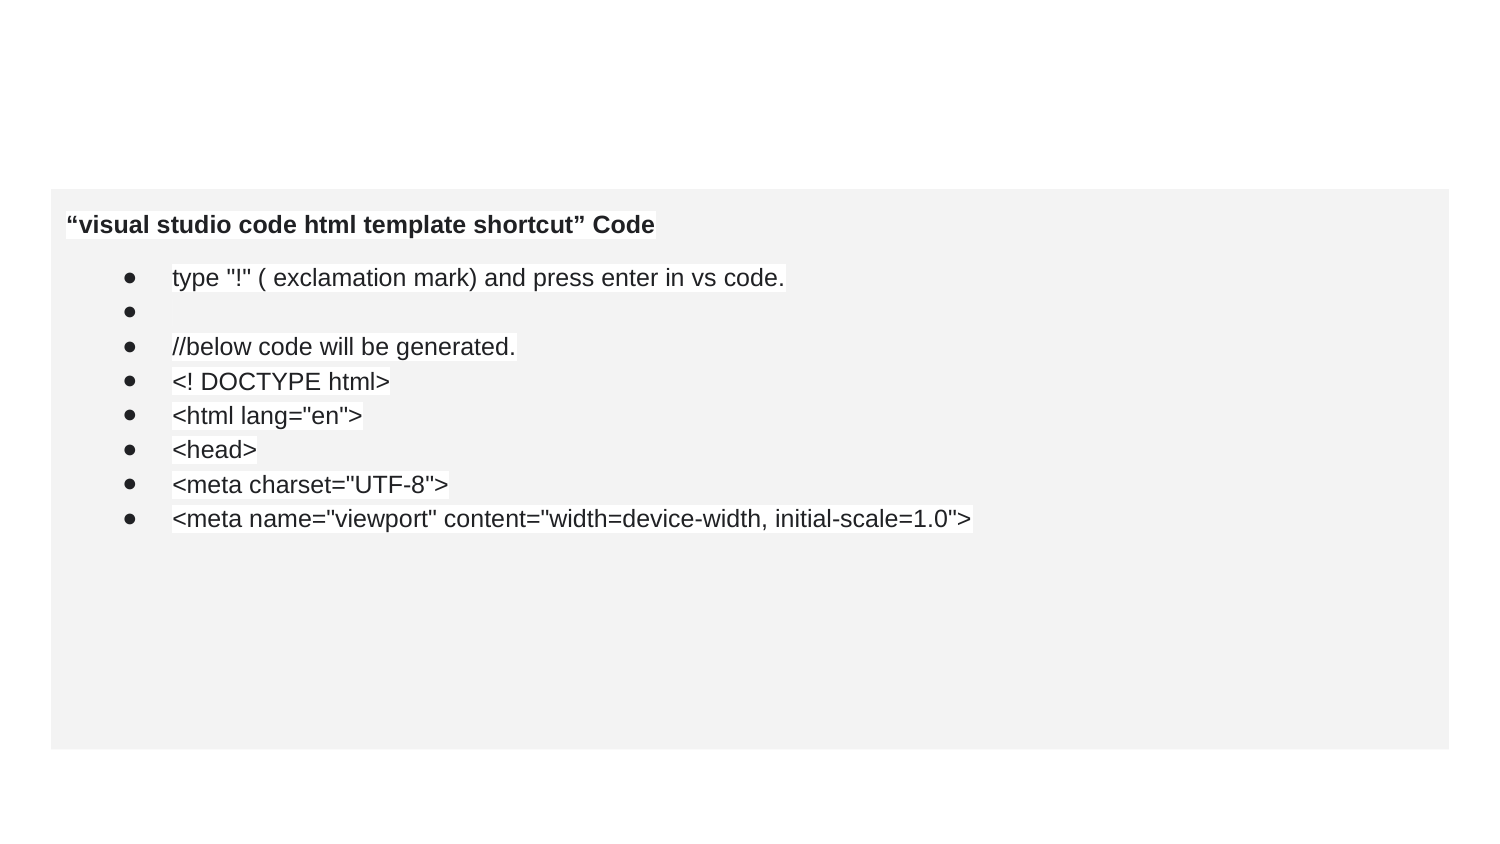

#
“visual studio code html template shortcut” Code
type "!" ( exclamation mark) and press enter in vs code.
​
//below code will be generated.
<! DOCTYPE html>
<html lang="en">
<head>
<meta charset="UTF-8">
<meta name="viewport" content="width=device-width, initial-scale=1.0">